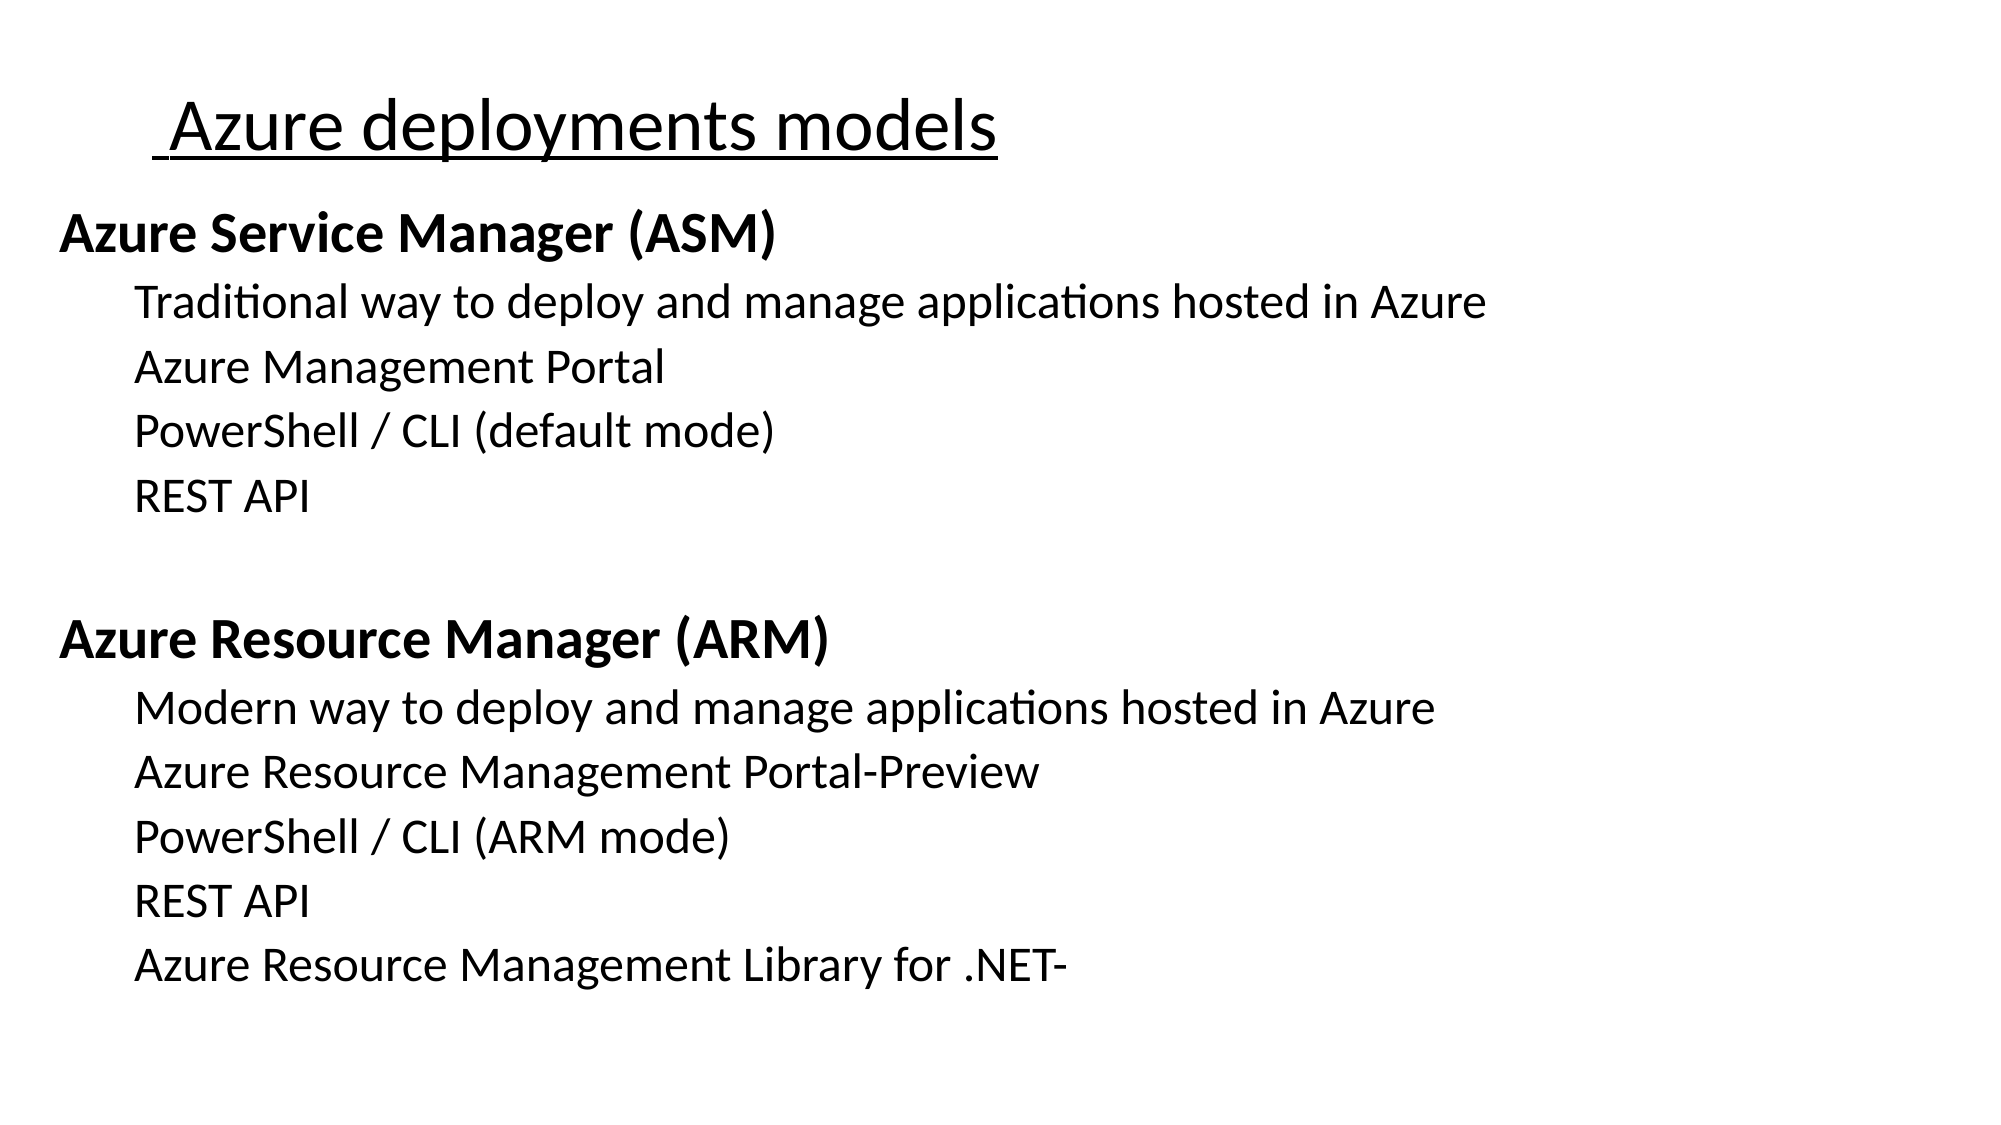

# Azure deployments models
Azure Service Manager (ASM)
Traditional way to deploy and manage applications hosted in Azure
Azure Management Portal
PowerShell / CLI (default mode)
REST API

Azure Resource Manager (ARM)
Modern way to deploy and manage applications hosted in Azure
Azure Resource Management Portal-Preview
PowerShell / CLI (ARM mode)
REST API
Azure Resource Management Library for .NET-